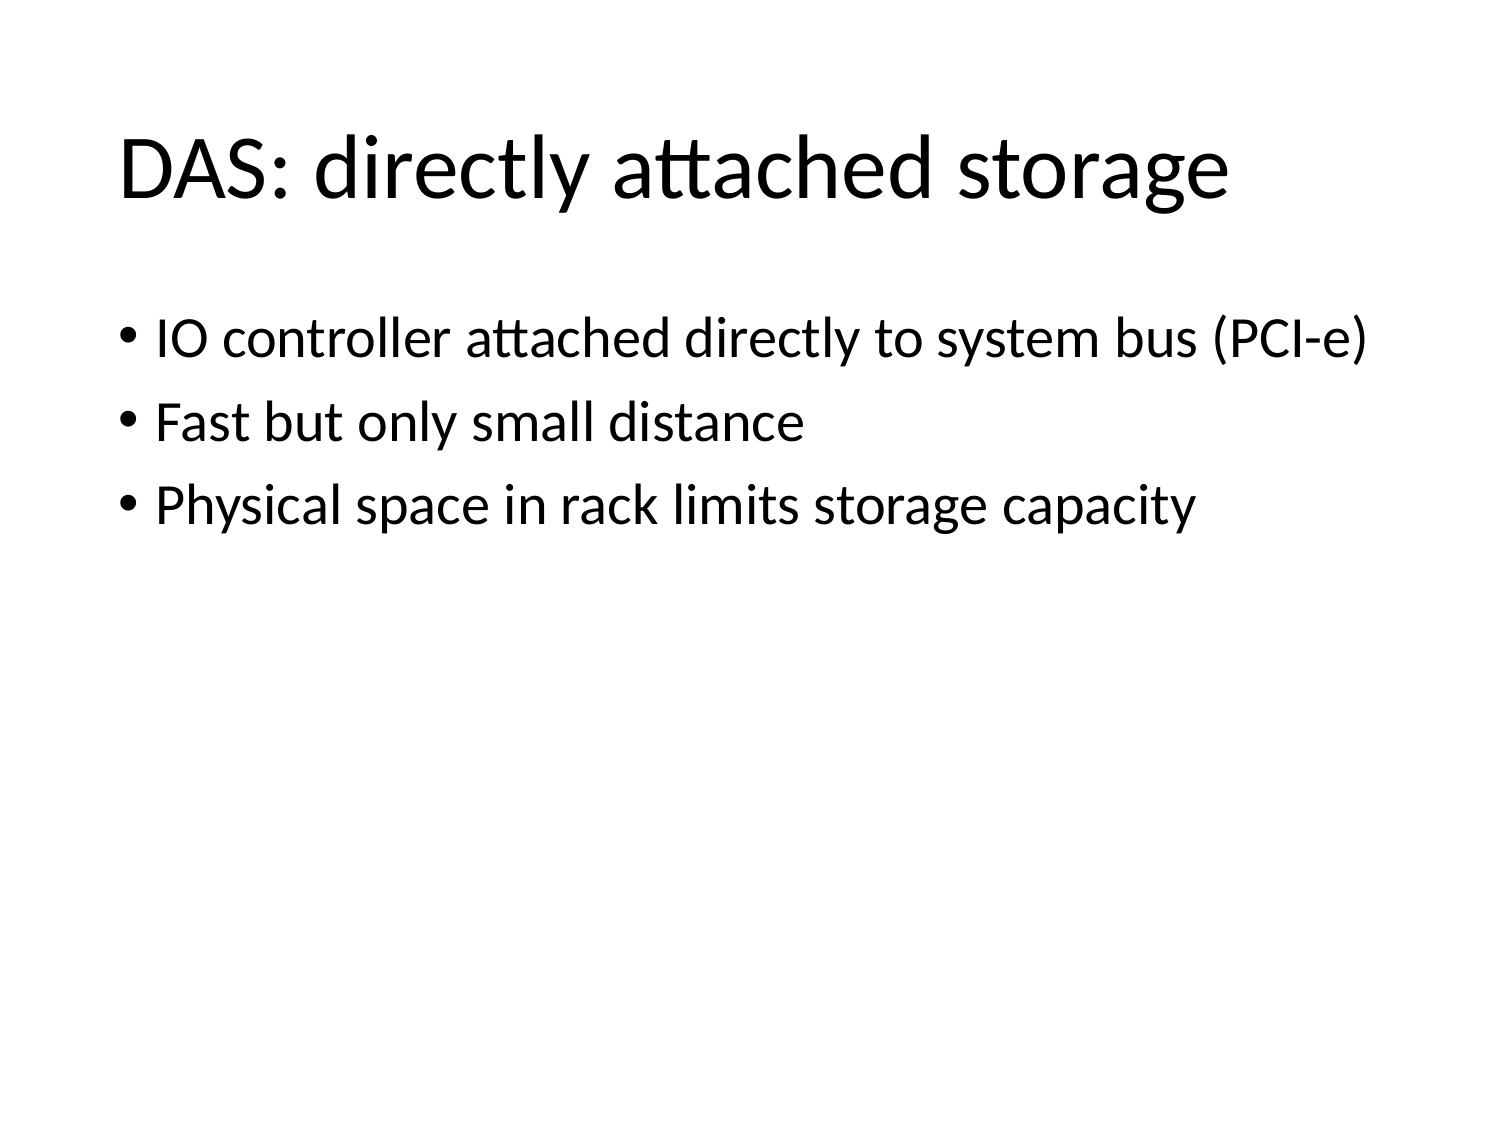

# DAS: directly attached storage
IO controller attached directly to system bus (PCI-e)
Fast but only small distance
Physical space in rack limits storage capacity